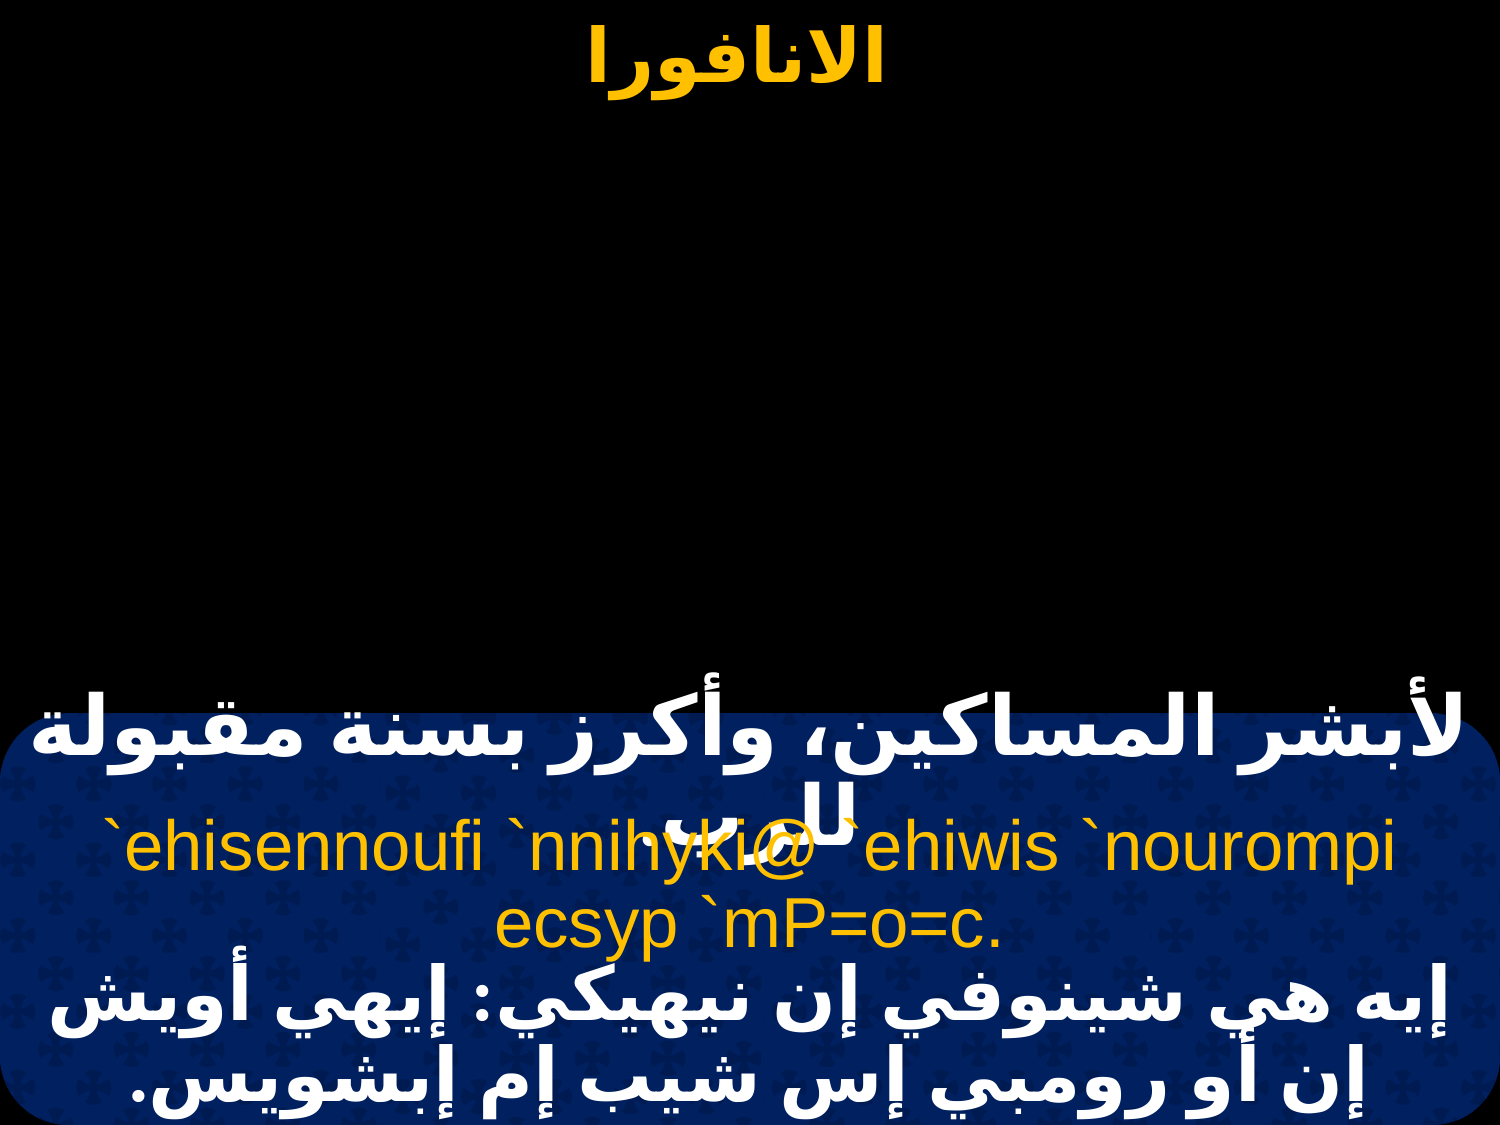

# لأبشر المساكين، وأكرز بسنة مقبولة للرب.
`ehisennoufi `nnihyki@ `ehiwis `nourompi ecsyp `mP=o=c.
إيه هي شينوفي إن نيهيكي: إيهي أويش إن أو رومبي إس شيب إم إبشويس.